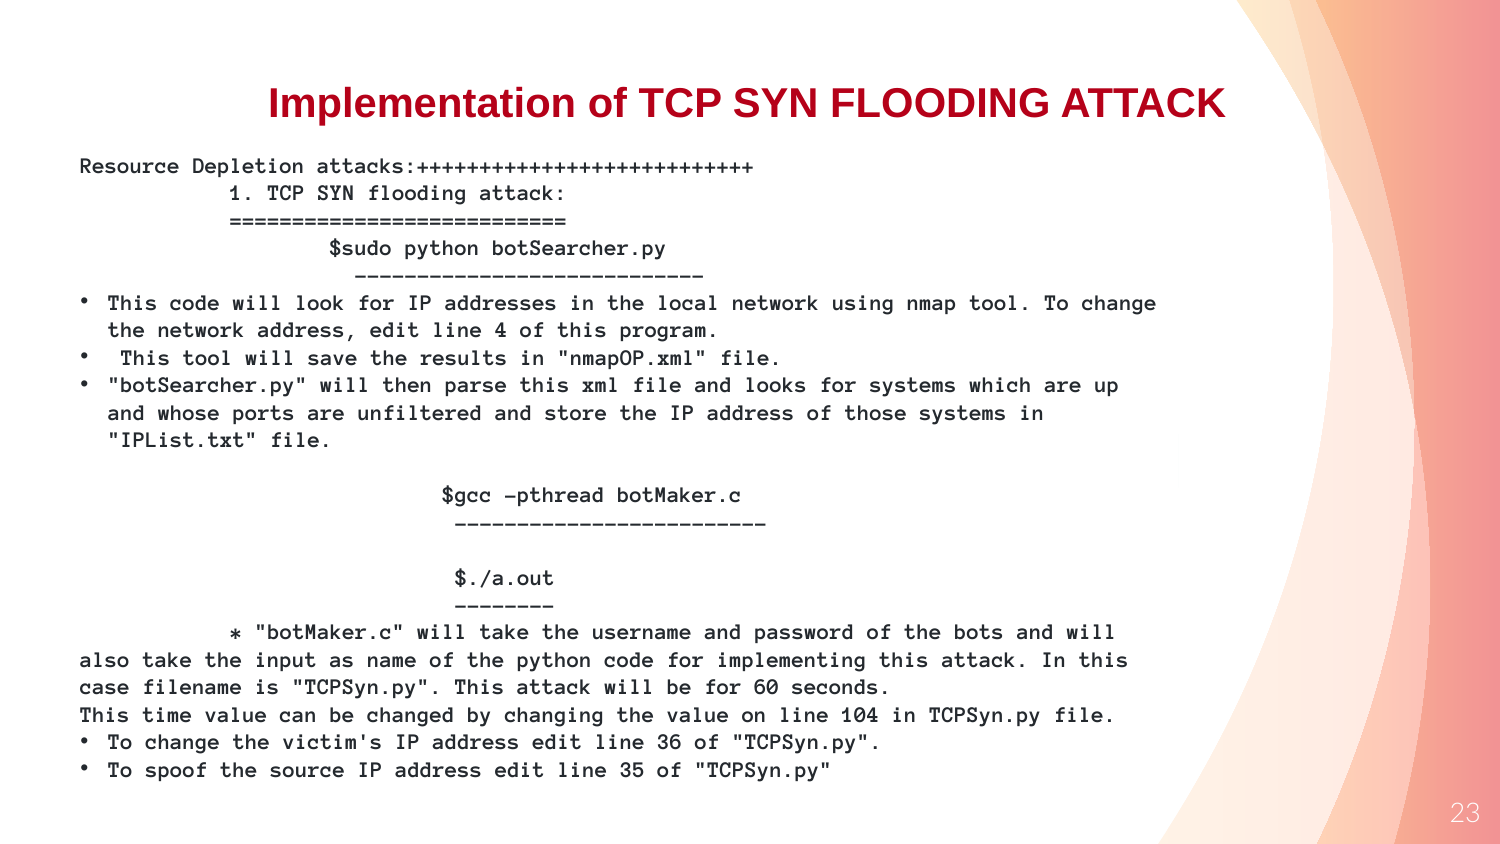

Implementation of TCP SYN FLOODING ATTACK
Resource Depletion attacks:+++++++++++++++++++++++++++
   	1. TCP SYN flooding attack:
            ===========================
                    $sudo python botSearcher.py
                      ----------------------------
This code will look for IP addresses in the local network using nmap tool. To change the network address, edit line 4 of this program.
 This tool will save the results in "nmapOP.xml" file.
"botSearcher.py" will then parse this xml file and looks for systems which are up and whose ports are unfiltered and store the IP address of those systems in "IPList.txt" file.

                             $gcc -pthread botMaker.c
                              -------------------------
                              $./a.out
		      --------					* "botMaker.c" will take the username and password of the bots and will also take the input as name of the python code for implementing this attack. In this case filename is "TCPSyn.py". This attack will be for 60 seconds.
This time value can be changed by changing the value on line 104 in TCPSyn.py file.
To change the victim's IP address edit line 36 of "TCPSyn.py".
To spoof the source IP address edit line 35 of "TCPSyn.py"

23